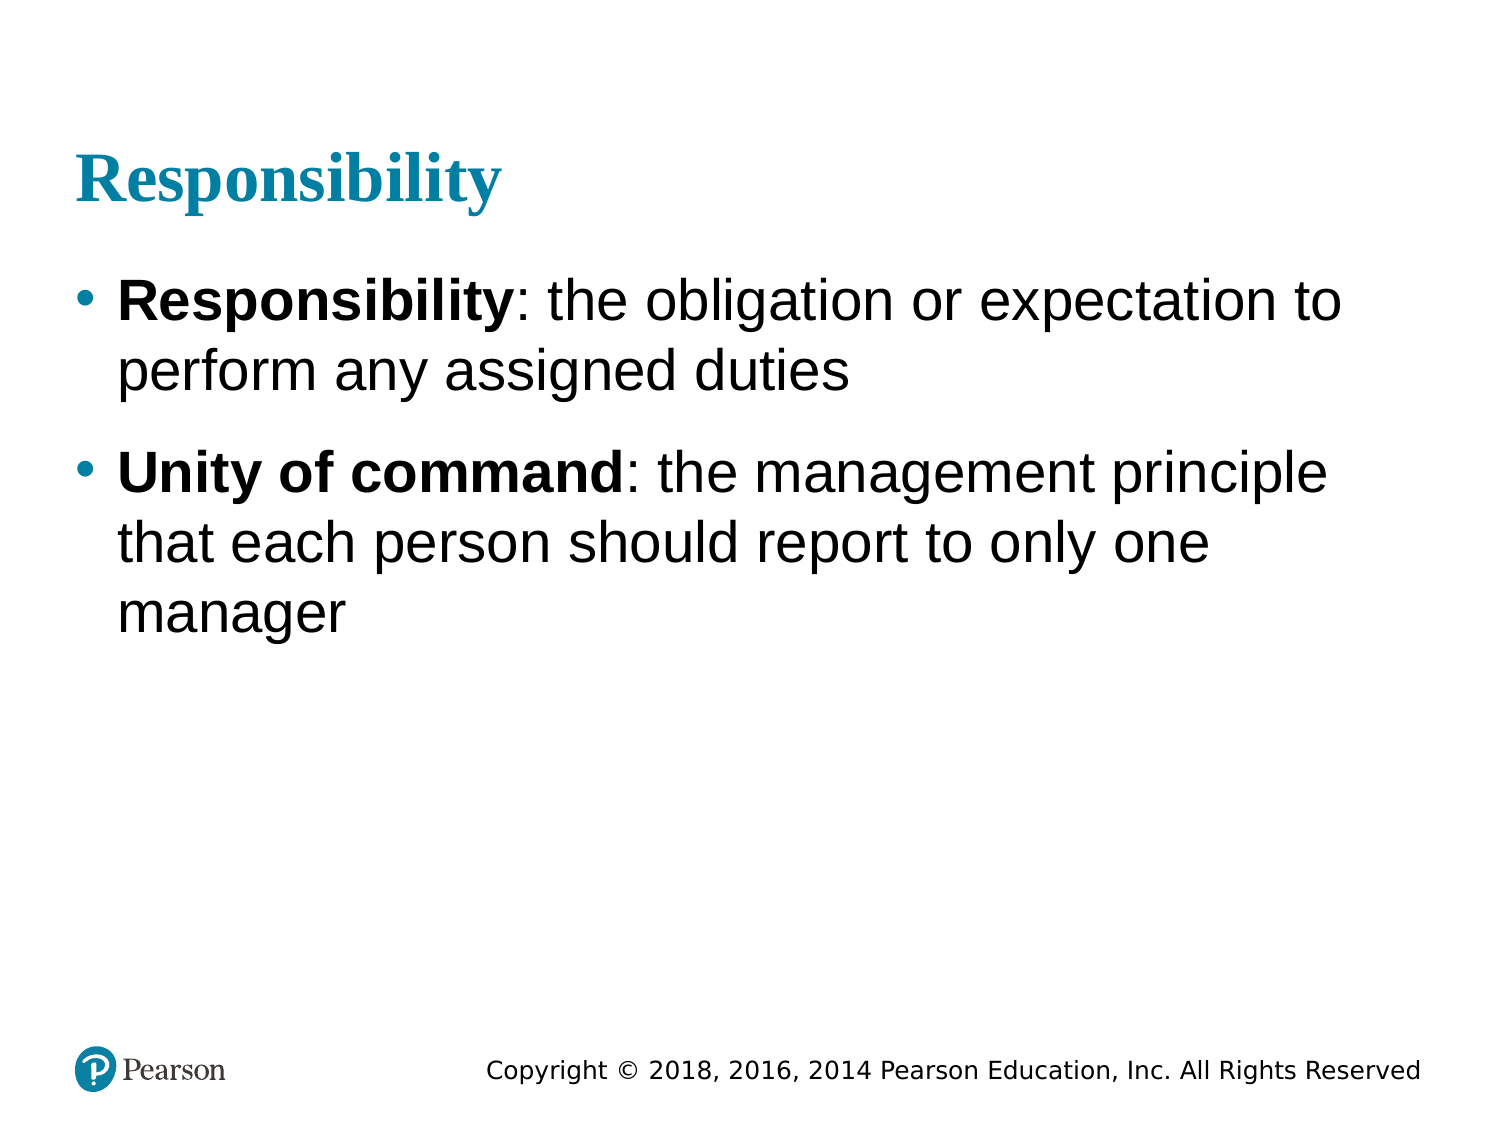

# Responsibility
Responsibility: the obligation or expectation to perform any assigned duties
Unity of command: the management principle that each person should report to only one manager